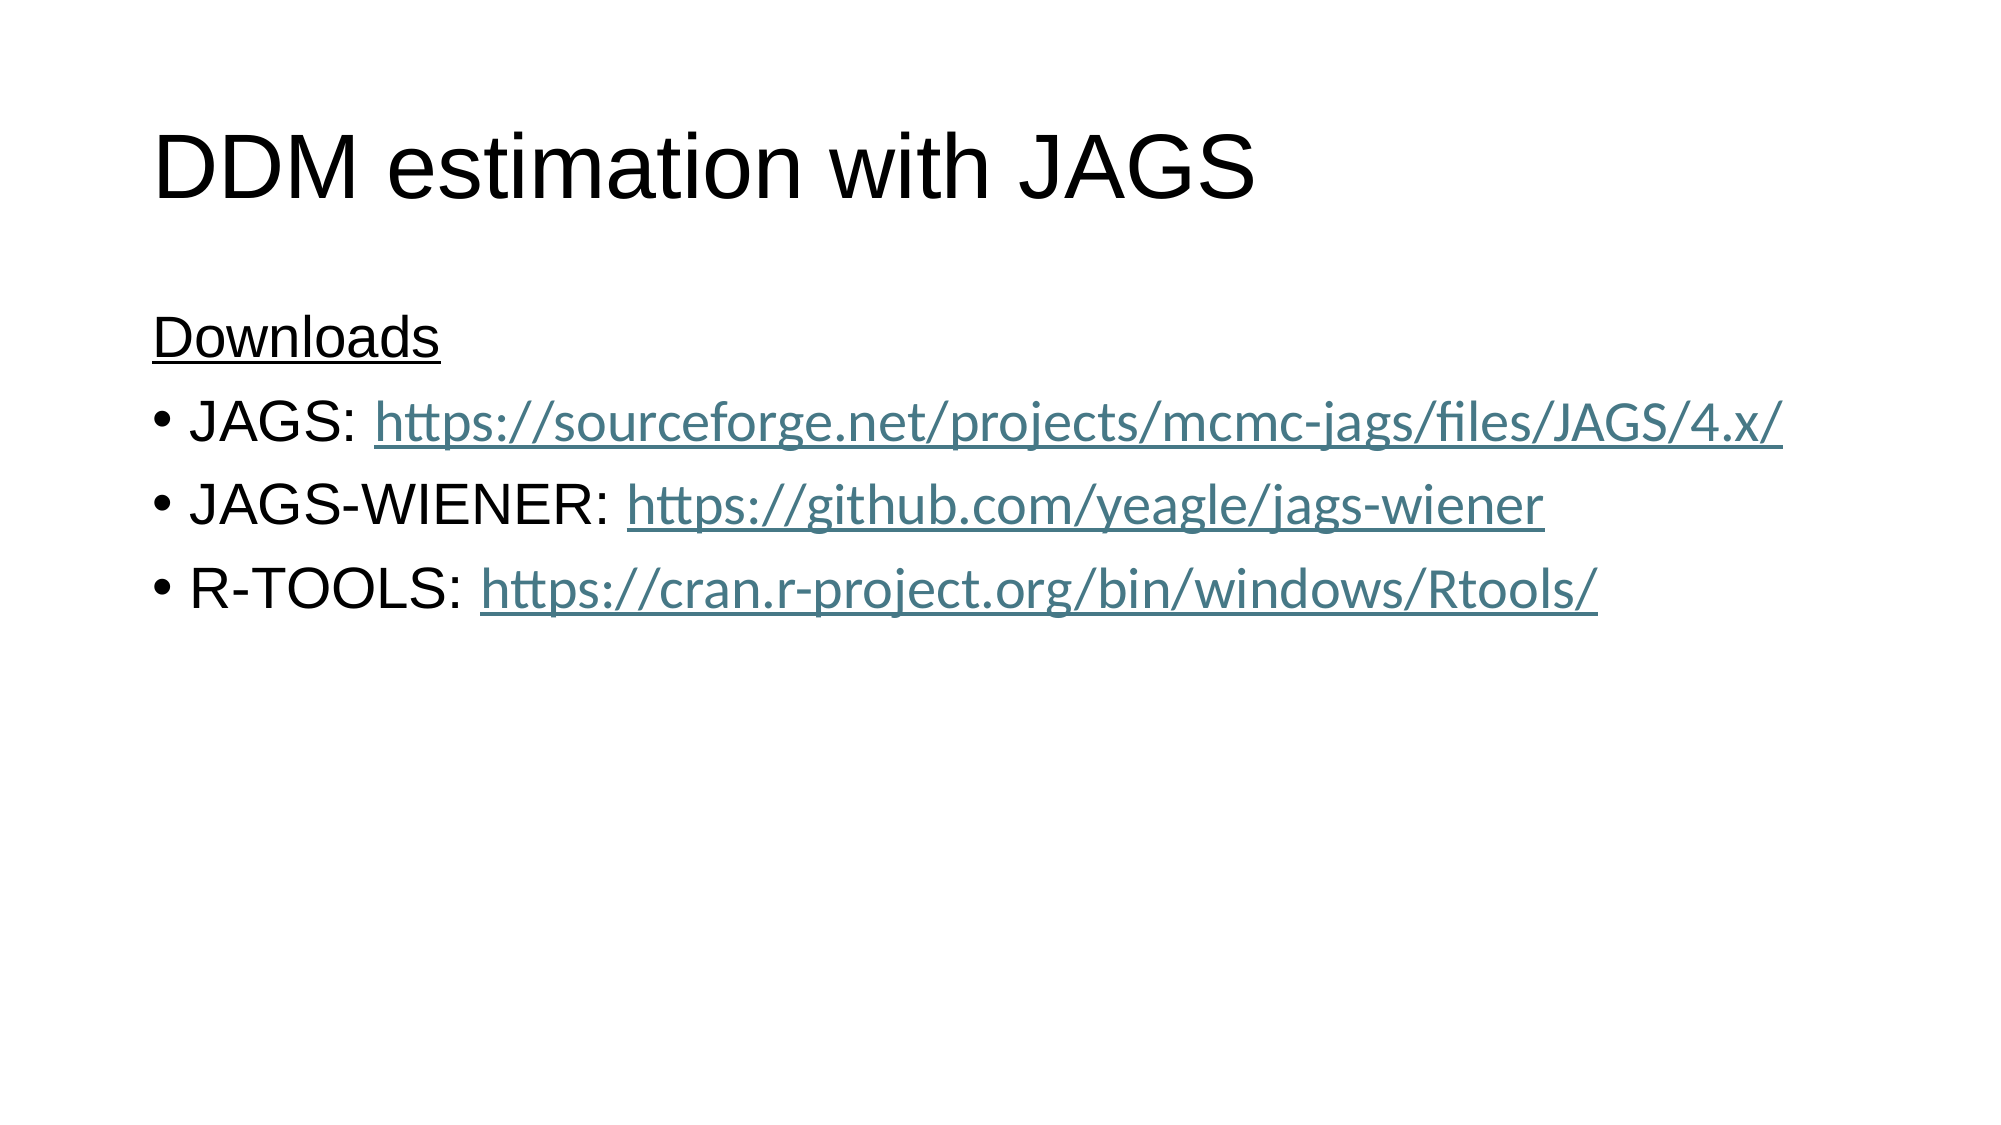

# DDM estimation with JAGS
Downloads
JAGS: https://sourceforge.net/projects/mcmc-jags/files/JAGS/4.x/
JAGS-WIENER: https://github.com/yeagle/jags-wiener
R-TOOLS: https://cran.r-project.org/bin/windows/Rtools/